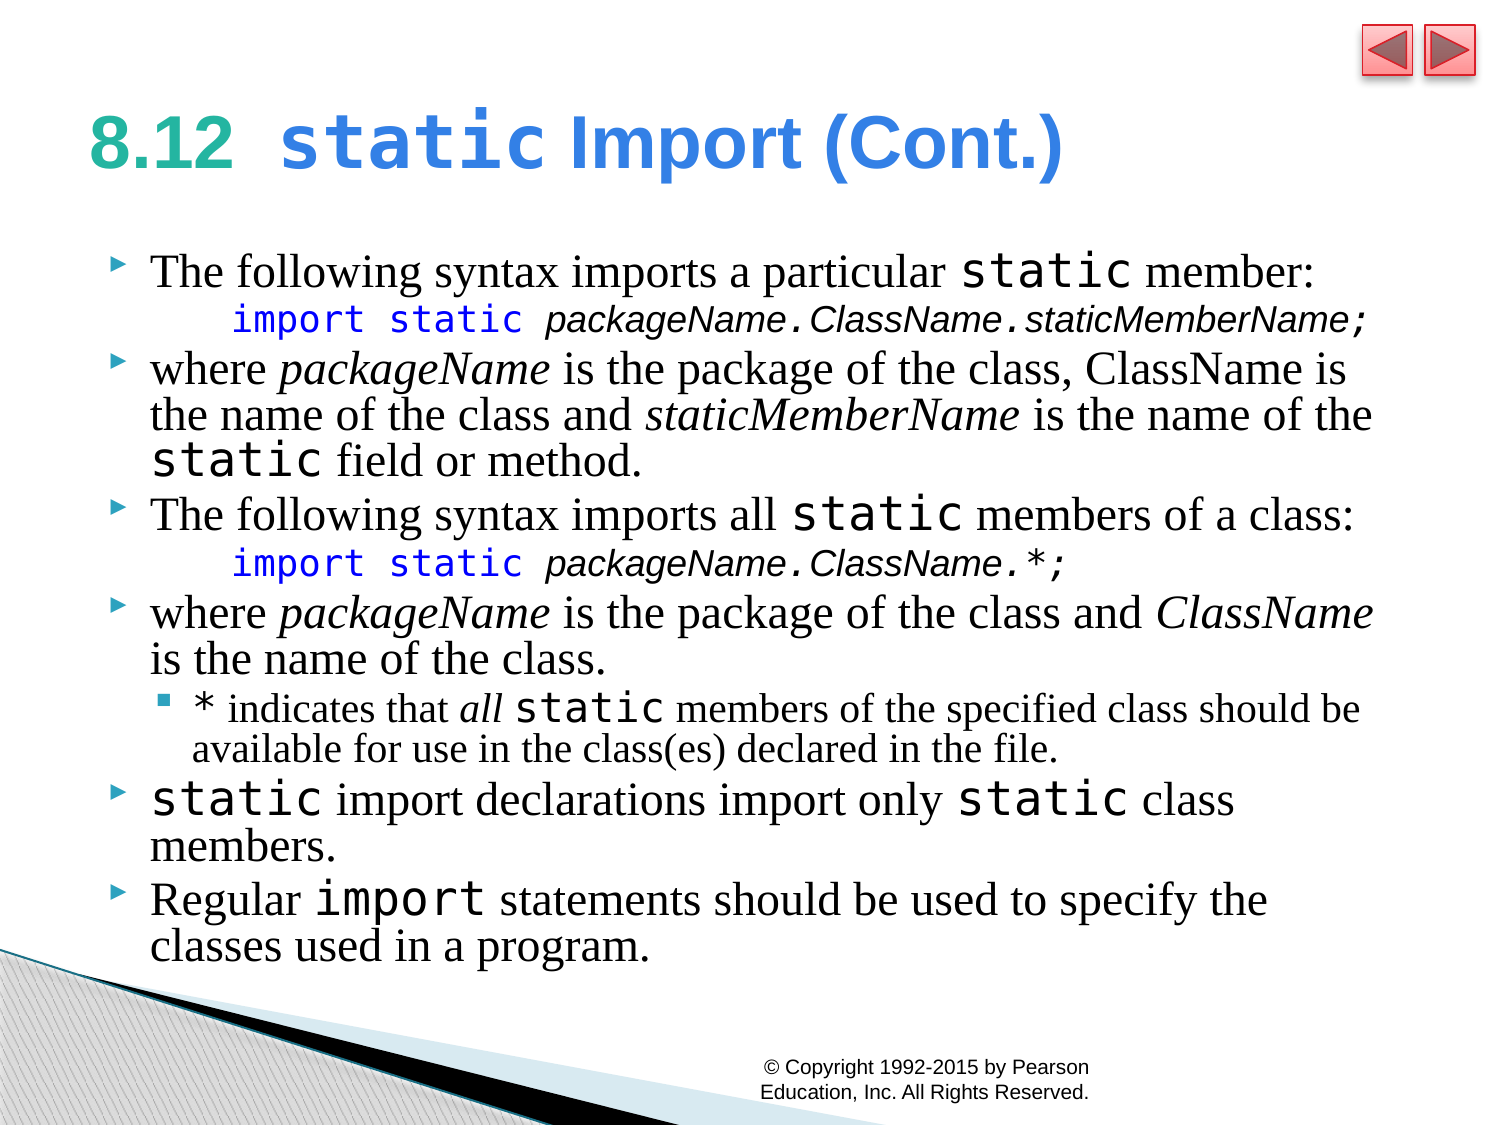

# 8.12  static Import (Cont.)
The following syntax imports a particular static member:
	import static packageName.ClassName.staticMemberName;
where packageName is the package of the class, ClassName is the name of the class and staticMemberName is the name of the static field or method.
The following syntax imports all static members of a class:
	import static packageName.ClassName.*;
where packageName is the package of the class and ClassName is the name of the class.
* indicates that all static members of the specified class should be available for use in the class(es) declared in the file.
static import declarations import only static class members.
Regular import statements should be used to specify the classes used in a program.
© Copyright 1992-2015 by Pearson Education, Inc. All Rights Reserved.